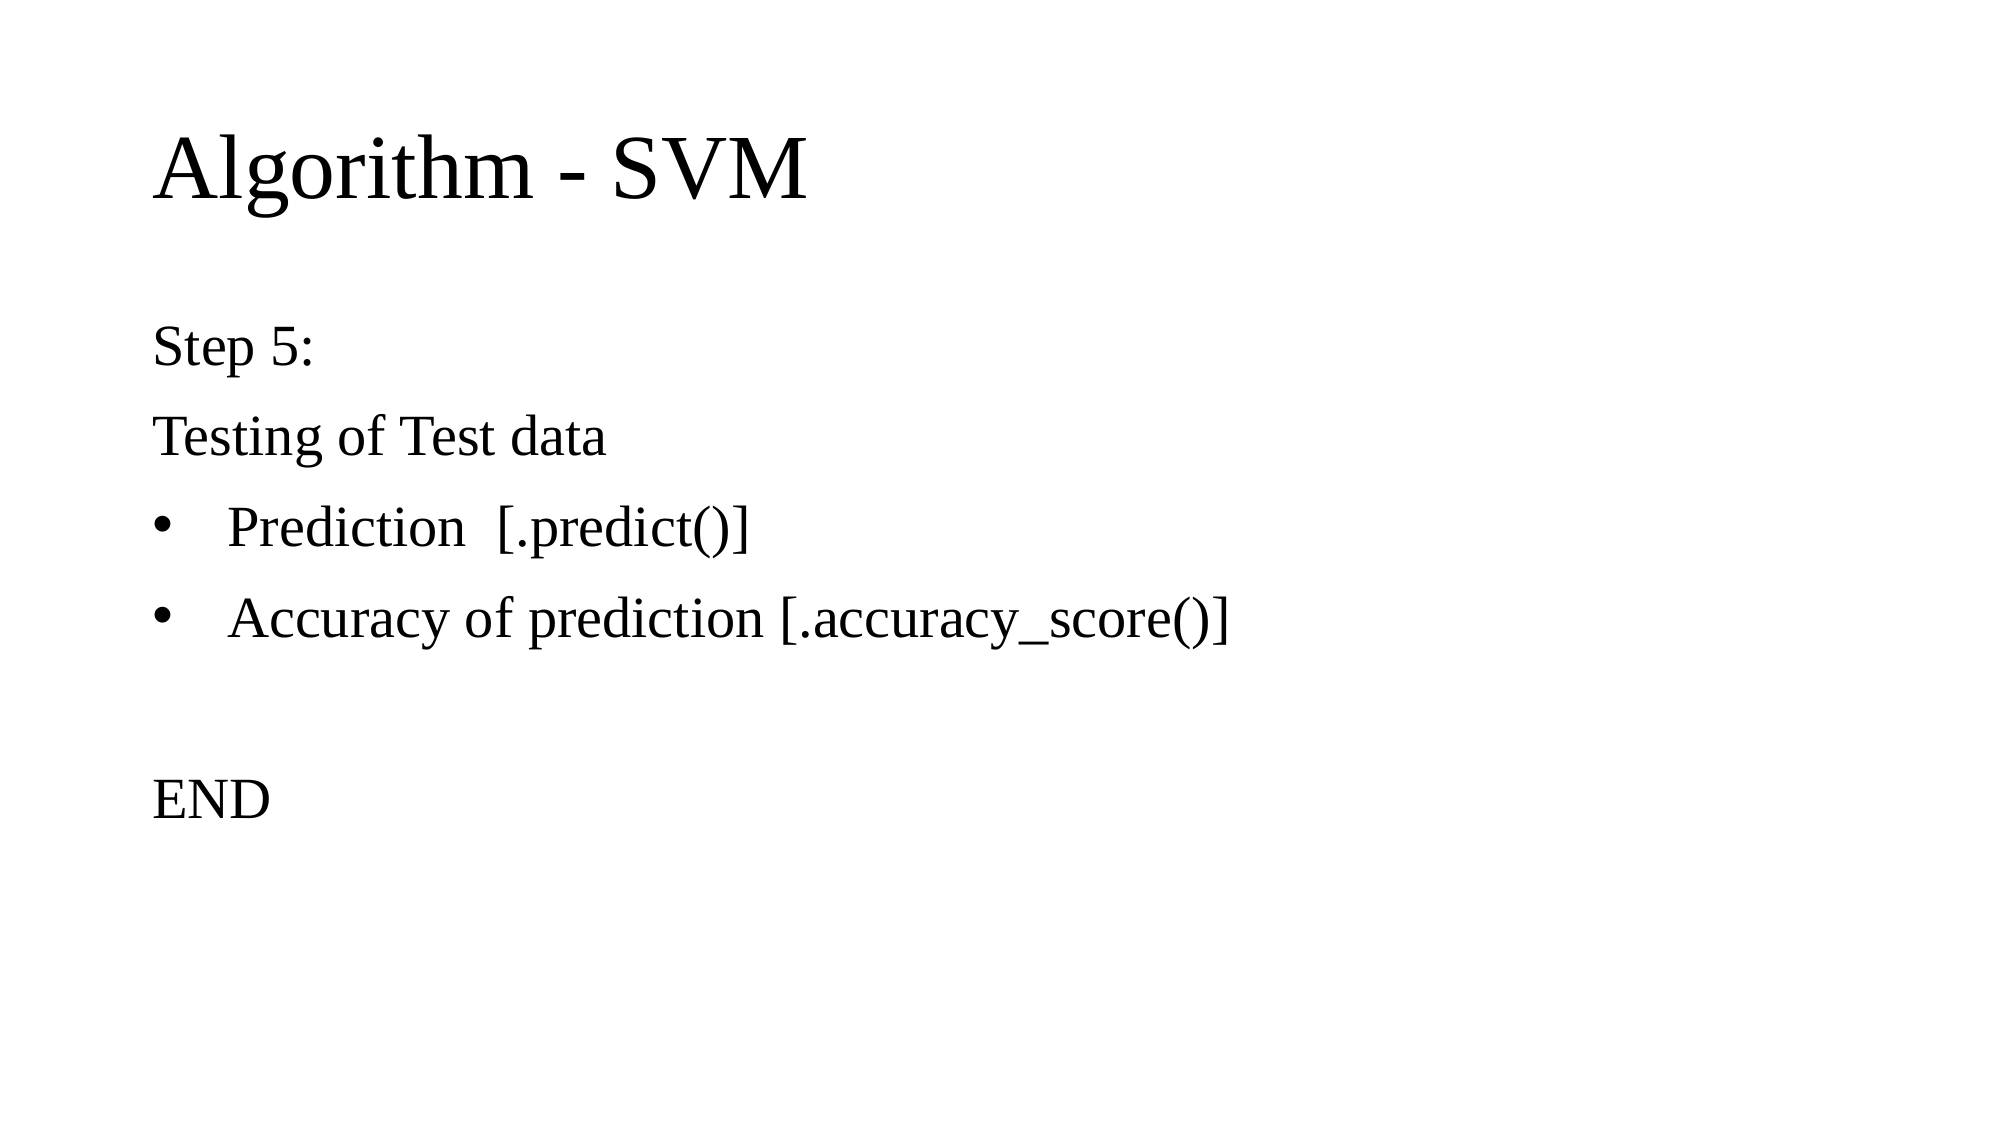

# Algorithm - SVM
Step 5:
Testing of Test data
Prediction  [.predict()]
Accuracy of prediction [.accuracy_score()]

END